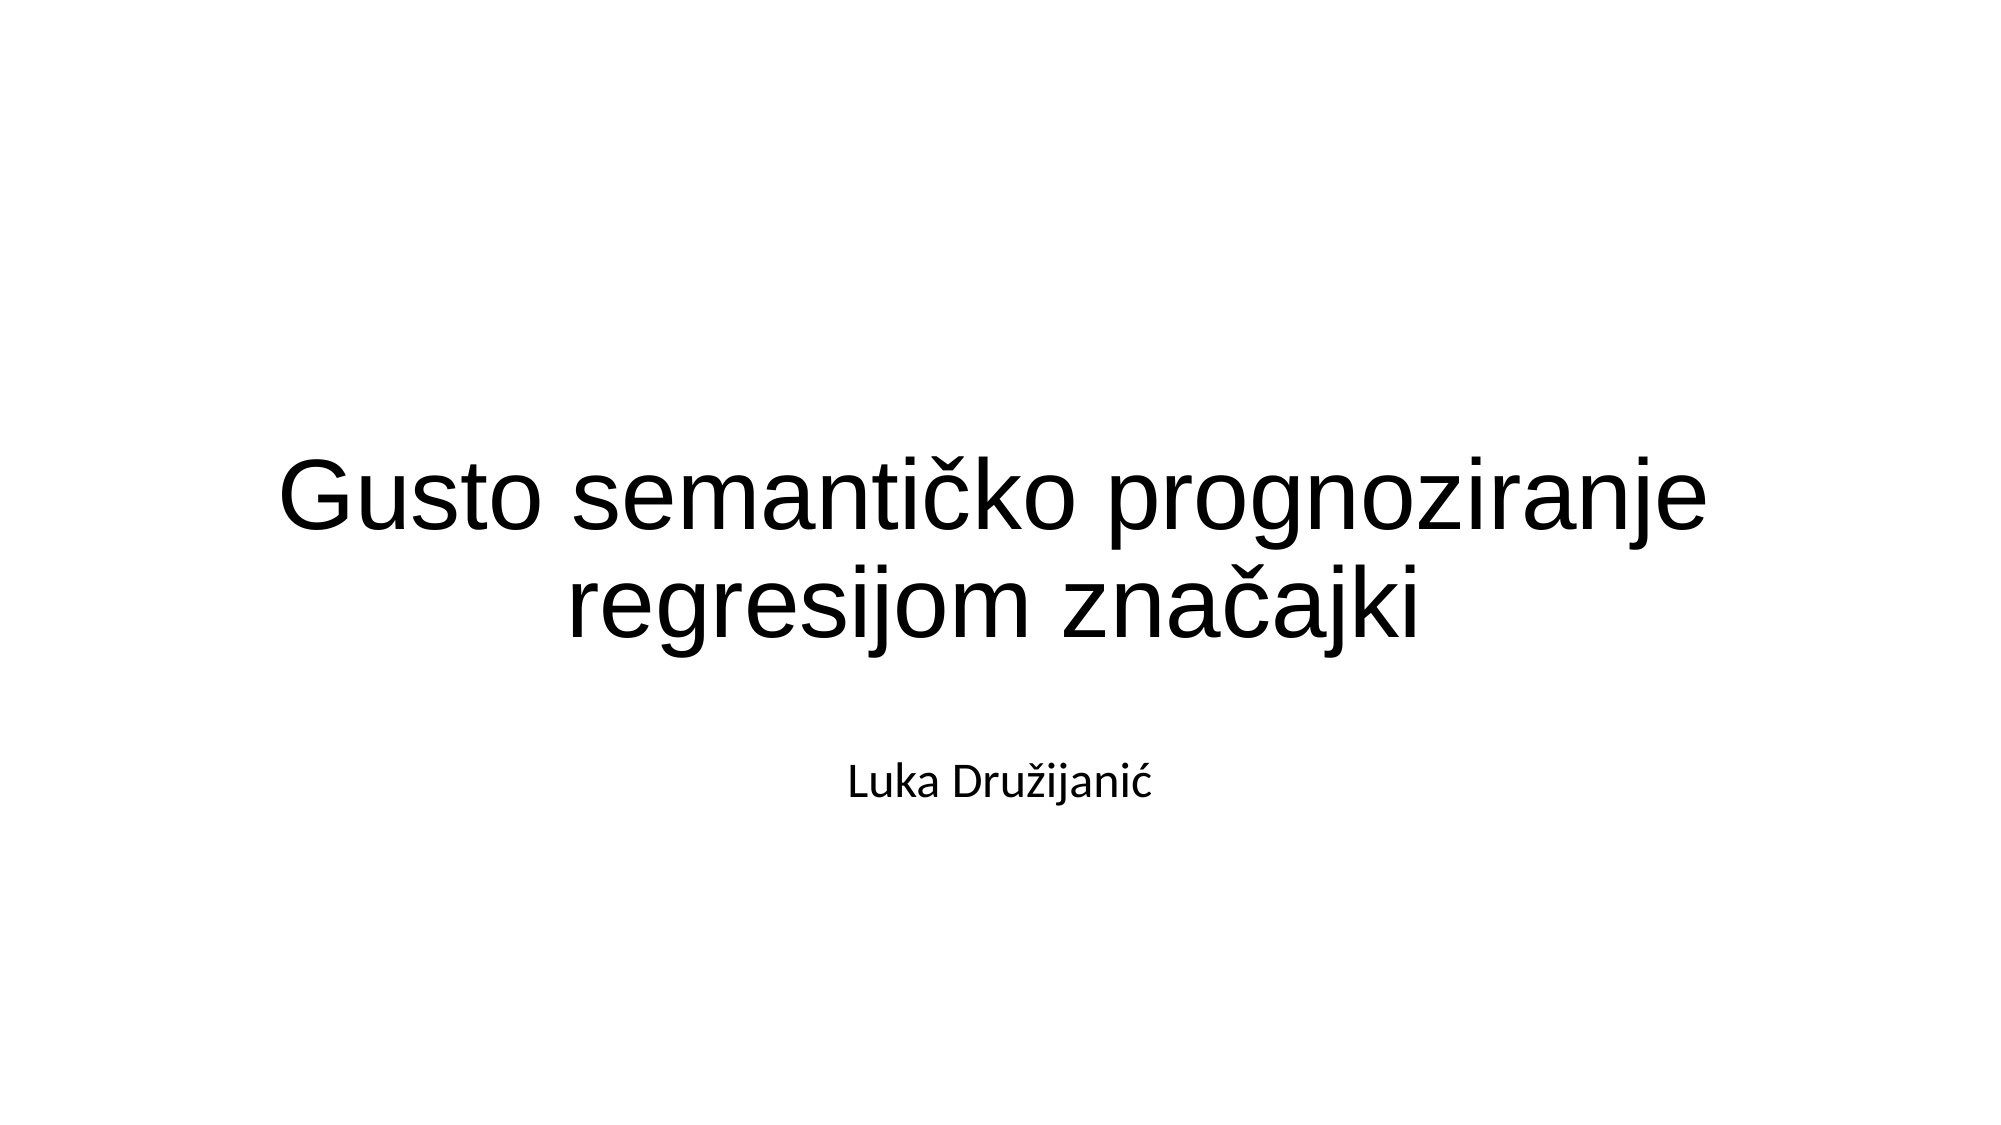

# Gusto semantičko prognoziranje regresijom značajki

Luka Družijanić